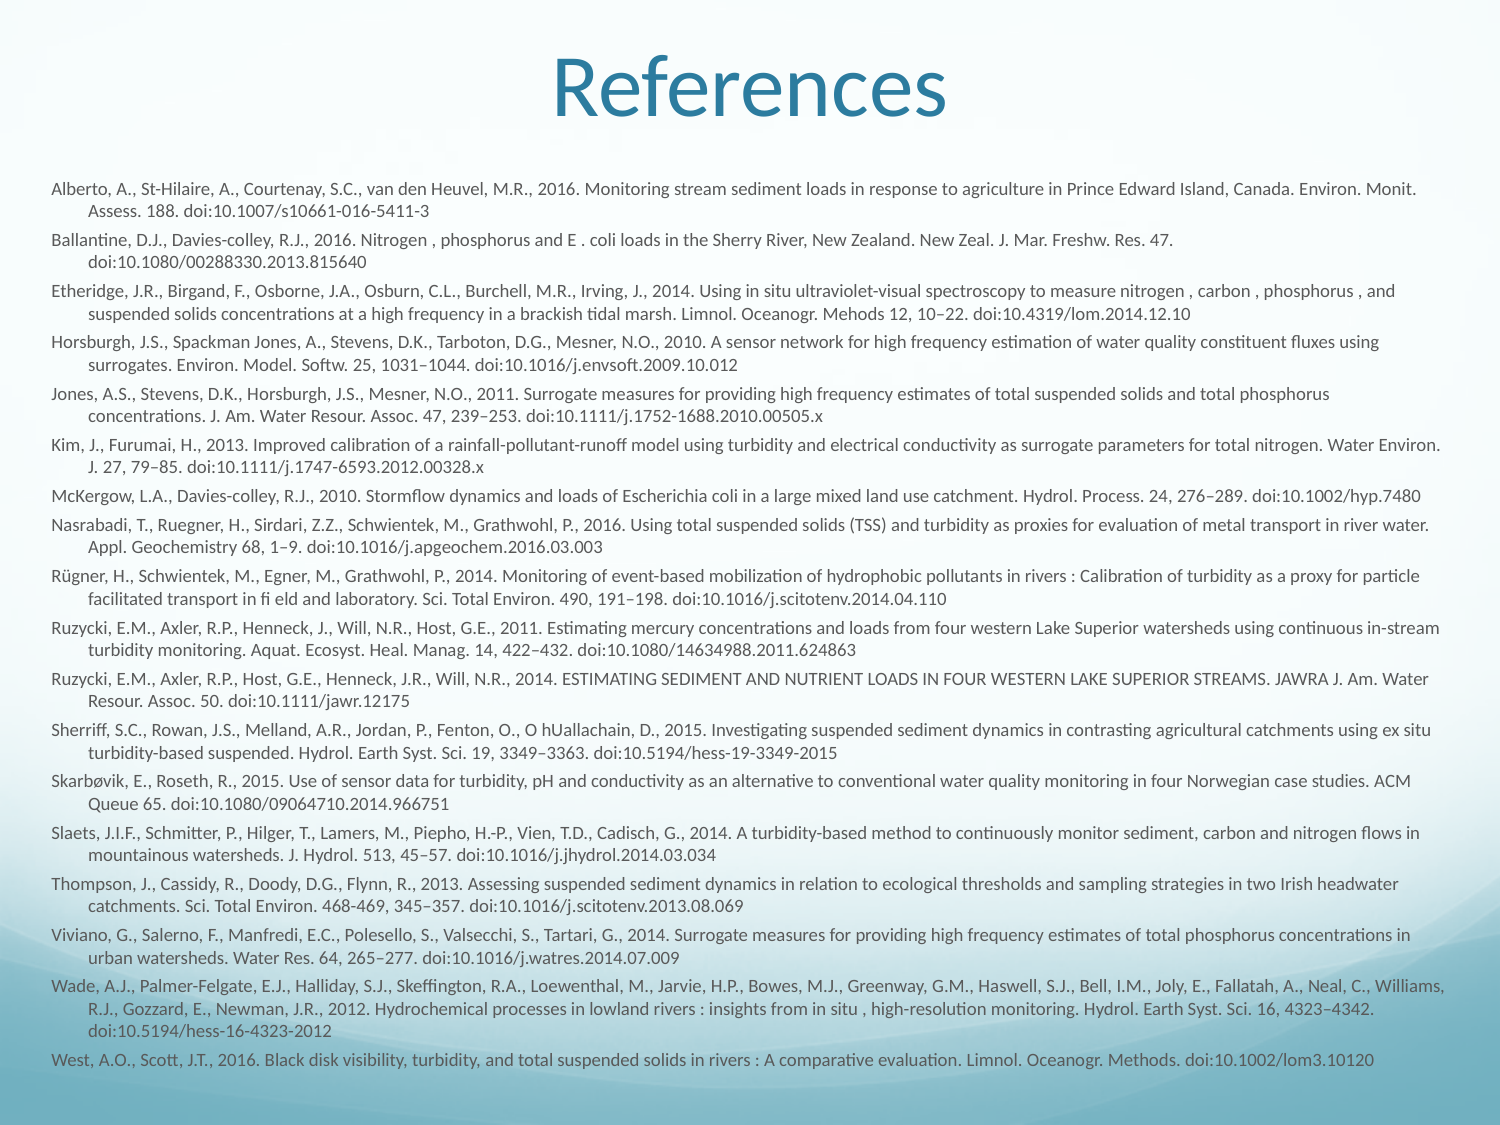

# References
Alberto, A., St-Hilaire, A., Courtenay, S.C., van den Heuvel, M.R., 2016. Monitoring stream sediment loads in response to agriculture in Prince Edward Island, Canada. Environ. Monit. Assess. 188. doi:10.1007/s10661-016-5411-3
Ballantine, D.J., Davies-colley, R.J., 2016. Nitrogen , phosphorus and E . coli loads in the Sherry River, New Zealand. New Zeal. J. Mar. Freshw. Res. 47. doi:10.1080/00288330.2013.815640
Etheridge, J.R., Birgand, F., Osborne, J.A., Osburn, C.L., Burchell, M.R., Irving, J., 2014. Using in situ ultraviolet-visual spectroscopy to measure nitrogen , carbon , phosphorus , and suspended solids concentrations at a high frequency in a brackish tidal marsh. Limnol. Oceanogr. Mehods 12, 10–22. doi:10.4319/lom.2014.12.10
Horsburgh, J.S., Spackman Jones, A., Stevens, D.K., Tarboton, D.G., Mesner, N.O., 2010. A sensor network for high frequency estimation of water quality constituent fluxes using surrogates. Environ. Model. Softw. 25, 1031–1044. doi:10.1016/j.envsoft.2009.10.012
Jones, A.S., Stevens, D.K., Horsburgh, J.S., Mesner, N.O., 2011. Surrogate measures for providing high frequency estimates of total suspended solids and total phosphorus concentrations. J. Am. Water Resour. Assoc. 47, 239–253. doi:10.1111/j.1752-1688.2010.00505.x
Kim, J., Furumai, H., 2013. Improved calibration of a rainfall-pollutant-runoff model using turbidity and electrical conductivity as surrogate parameters for total nitrogen. Water Environ. J. 27, 79–85. doi:10.1111/j.1747-6593.2012.00328.x
McKergow, L.A., Davies-colley, R.J., 2010. Stormflow dynamics and loads of Escherichia coli in a large mixed land use catchment. Hydrol. Process. 24, 276–289. doi:10.1002/hyp.7480
Nasrabadi, T., Ruegner, H., Sirdari, Z.Z., Schwientek, M., Grathwohl, P., 2016. Using total suspended solids (TSS) and turbidity as proxies for evaluation of metal transport in river water. Appl. Geochemistry 68, 1–9. doi:10.1016/j.apgeochem.2016.03.003
Rügner, H., Schwientek, M., Egner, M., Grathwohl, P., 2014. Monitoring of event-based mobilization of hydrophobic pollutants in rivers : Calibration of turbidity as a proxy for particle facilitated transport in fi eld and laboratory. Sci. Total Environ. 490, 191–198. doi:10.1016/j.scitotenv.2014.04.110
Ruzycki, E.M., Axler, R.P., Henneck, J., Will, N.R., Host, G.E., 2011. Estimating mercury concentrations and loads from four western Lake Superior watersheds using continuous in-stream turbidity monitoring. Aquat. Ecosyst. Heal. Manag. 14, 422–432. doi:10.1080/14634988.2011.624863
Ruzycki, E.M., Axler, R.P., Host, G.E., Henneck, J.R., Will, N.R., 2014. ESTIMATING SEDIMENT AND NUTRIENT LOADS IN FOUR WESTERN LAKE SUPERIOR STREAMS. JAWRA J. Am. Water Resour. Assoc. 50. doi:10.1111/jawr.12175
Sherriff, S.C., Rowan, J.S., Melland, A.R., Jordan, P., Fenton, O., O hUallachain, D., 2015. Investigating suspended sediment dynamics in contrasting agricultural catchments using ex situ turbidity-based suspended. Hydrol. Earth Syst. Sci. 19, 3349–3363. doi:10.5194/hess-19-3349-2015
Skarbøvik, E., Roseth, R., 2015. Use of sensor data for turbidity, pH and conductivity as an alternative to conventional water quality monitoring in four Norwegian case studies. ACM Queue 65. doi:10.1080/09064710.2014.966751
Slaets, J.I.F., Schmitter, P., Hilger, T., Lamers, M., Piepho, H.-P., Vien, T.D., Cadisch, G., 2014. A turbidity-based method to continuously monitor sediment, carbon and nitrogen flows in mountainous watersheds. J. Hydrol. 513, 45–57. doi:10.1016/j.jhydrol.2014.03.034
Thompson, J., Cassidy, R., Doody, D.G., Flynn, R., 2013. Assessing suspended sediment dynamics in relation to ecological thresholds and sampling strategies in two Irish headwater catchments. Sci. Total Environ. 468-469, 345–357. doi:10.1016/j.scitotenv.2013.08.069
Viviano, G., Salerno, F., Manfredi, E.C., Polesello, S., Valsecchi, S., Tartari, G., 2014. Surrogate measures for providing high frequency estimates of total phosphorus concentrations in urban watersheds. Water Res. 64, 265–277. doi:10.1016/j.watres.2014.07.009
Wade, A.J., Palmer-Felgate, E.J., Halliday, S.J., Skeffington, R.A., Loewenthal, M., Jarvie, H.P., Bowes, M.J., Greenway, G.M., Haswell, S.J., Bell, I.M., Joly, E., Fallatah, A., Neal, C., Williams, R.J., Gozzard, E., Newman, J.R., 2012. Hydrochemical processes in lowland rivers : insights from in situ , high-resolution monitoring. Hydrol. Earth Syst. Sci. 16, 4323–4342. doi:10.5194/hess-16-4323-2012
West, A.O., Scott, J.T., 2016. Black disk visibility, turbidity, and total suspended solids in rivers : A comparative evaluation. Limnol. Oceanogr. Methods. doi:10.1002/lom3.10120